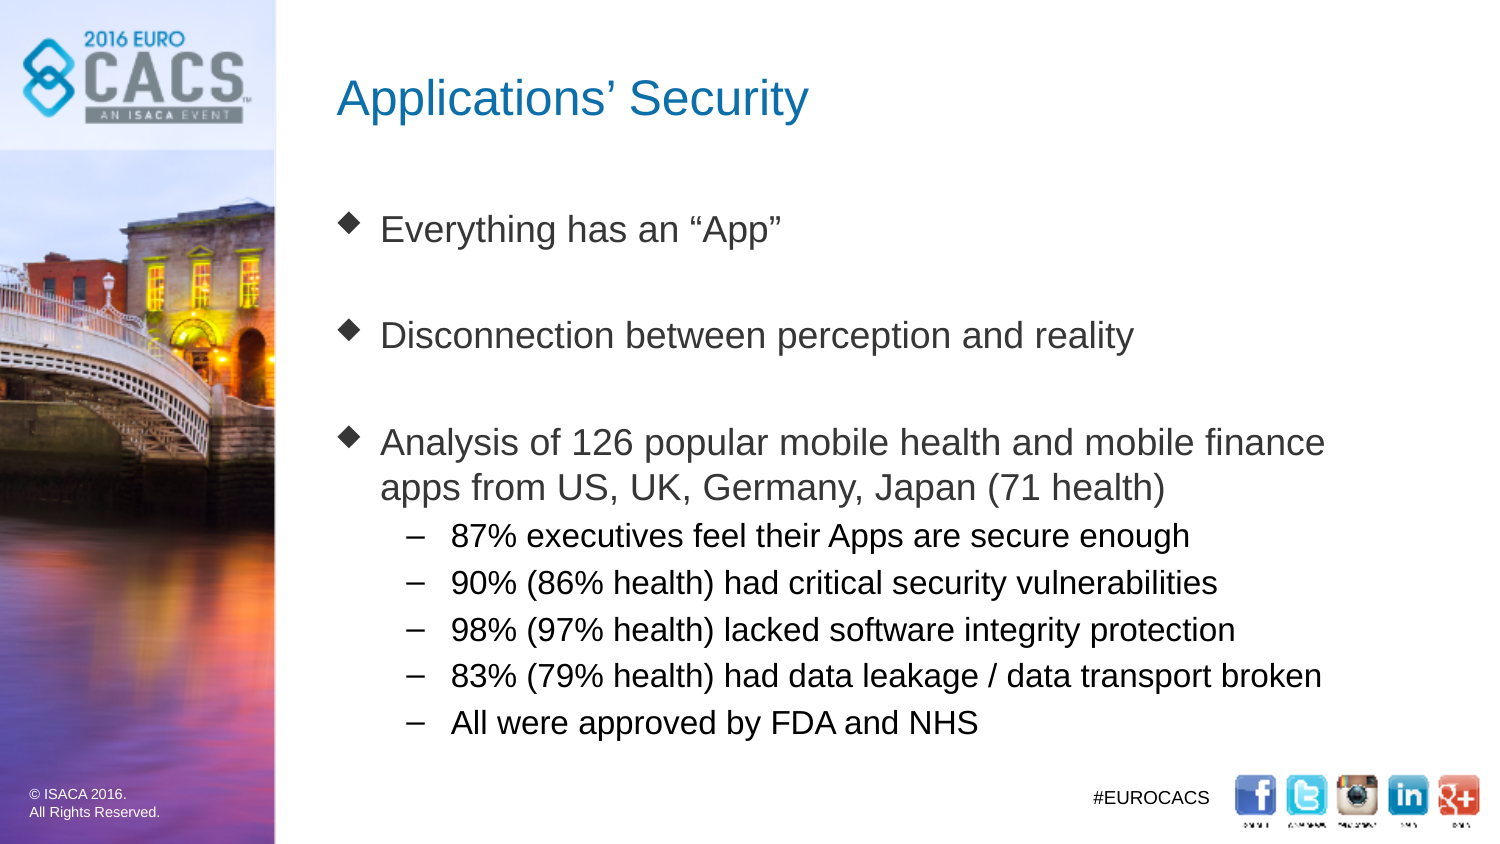

# Applications’ Security
Everything has an “App”

Disconnection between perception and reality

Analysis of 126 popular mobile health and mobile finance apps from US, UK, Germany, Japan (71 health)
87% executives feel their Apps are secure enough
90% (86% health) had critical security vulnerabilities
98% (97% health) lacked software integrity protection
83% (79% health) had data leakage / data transport broken
All were approved by FDA and NHS